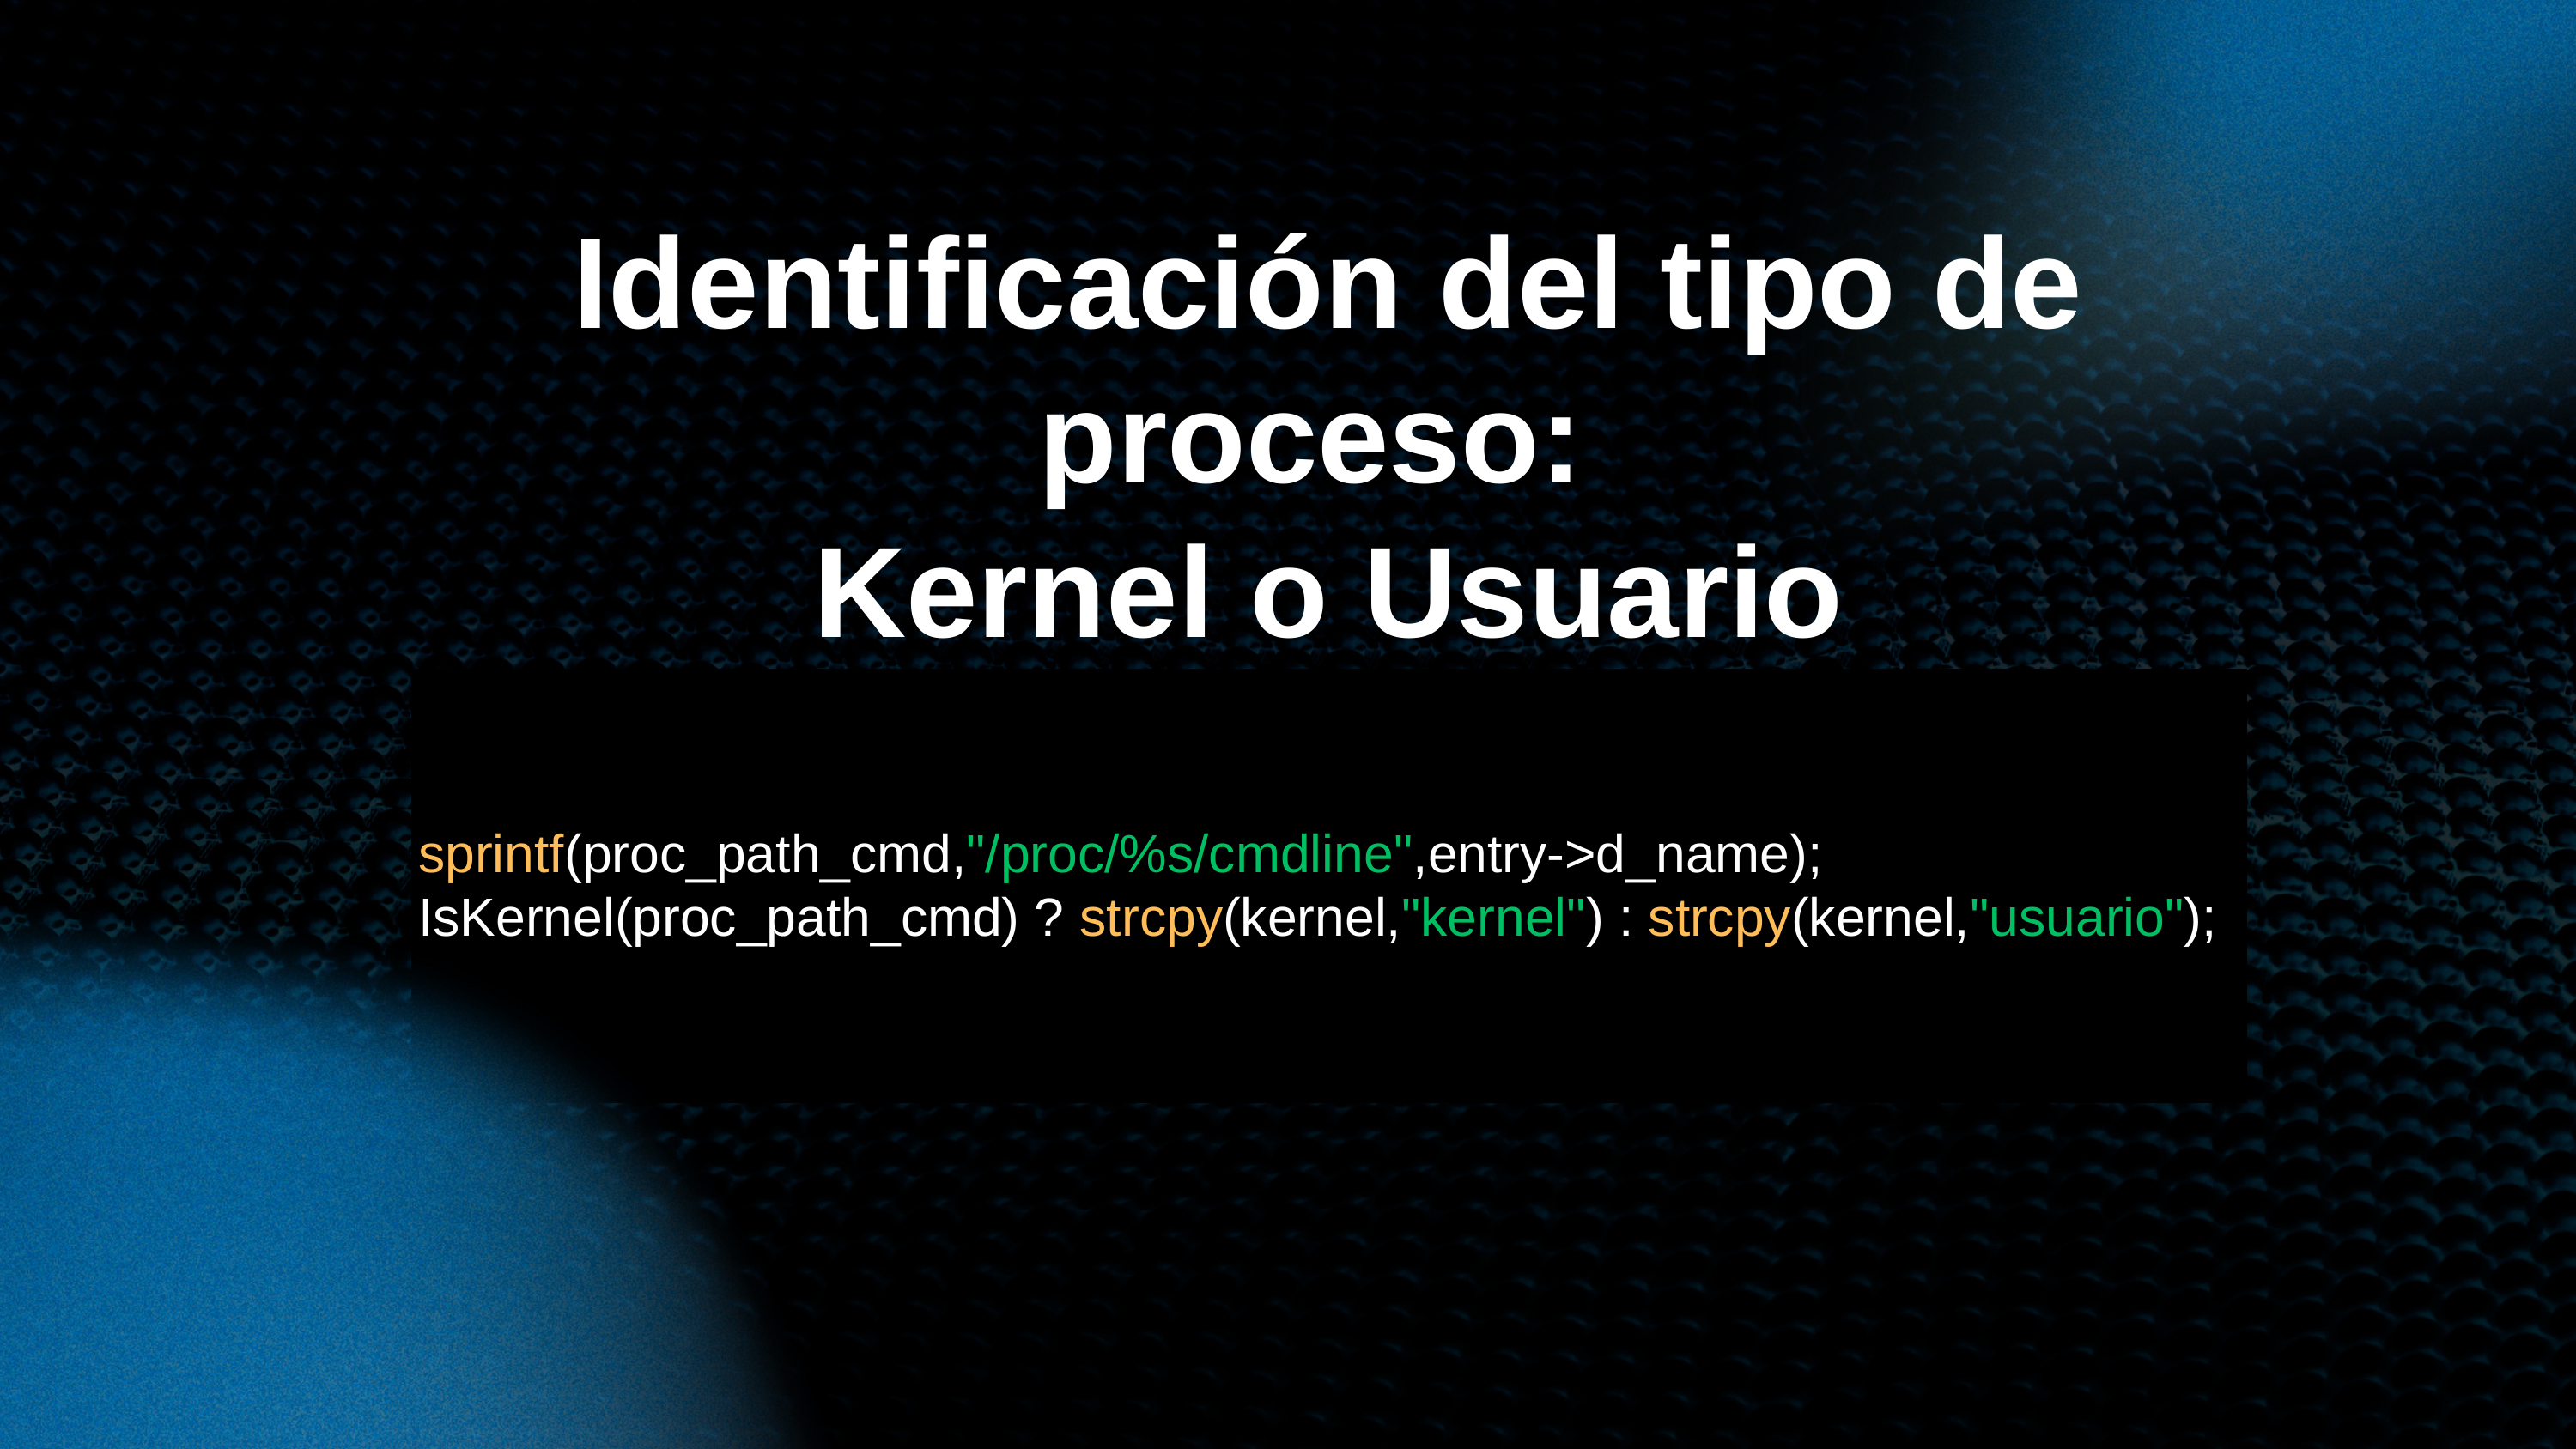

Identificación del tipo de proceso:
Kernel o Usuario

sprintf(proc_path_cmd,"/proc/%s/cmdline",entry->d_name);
IsKernel(proc_path_cmd) ? strcpy(kernel,"kernel") : strcpy(kernel,"usuario");